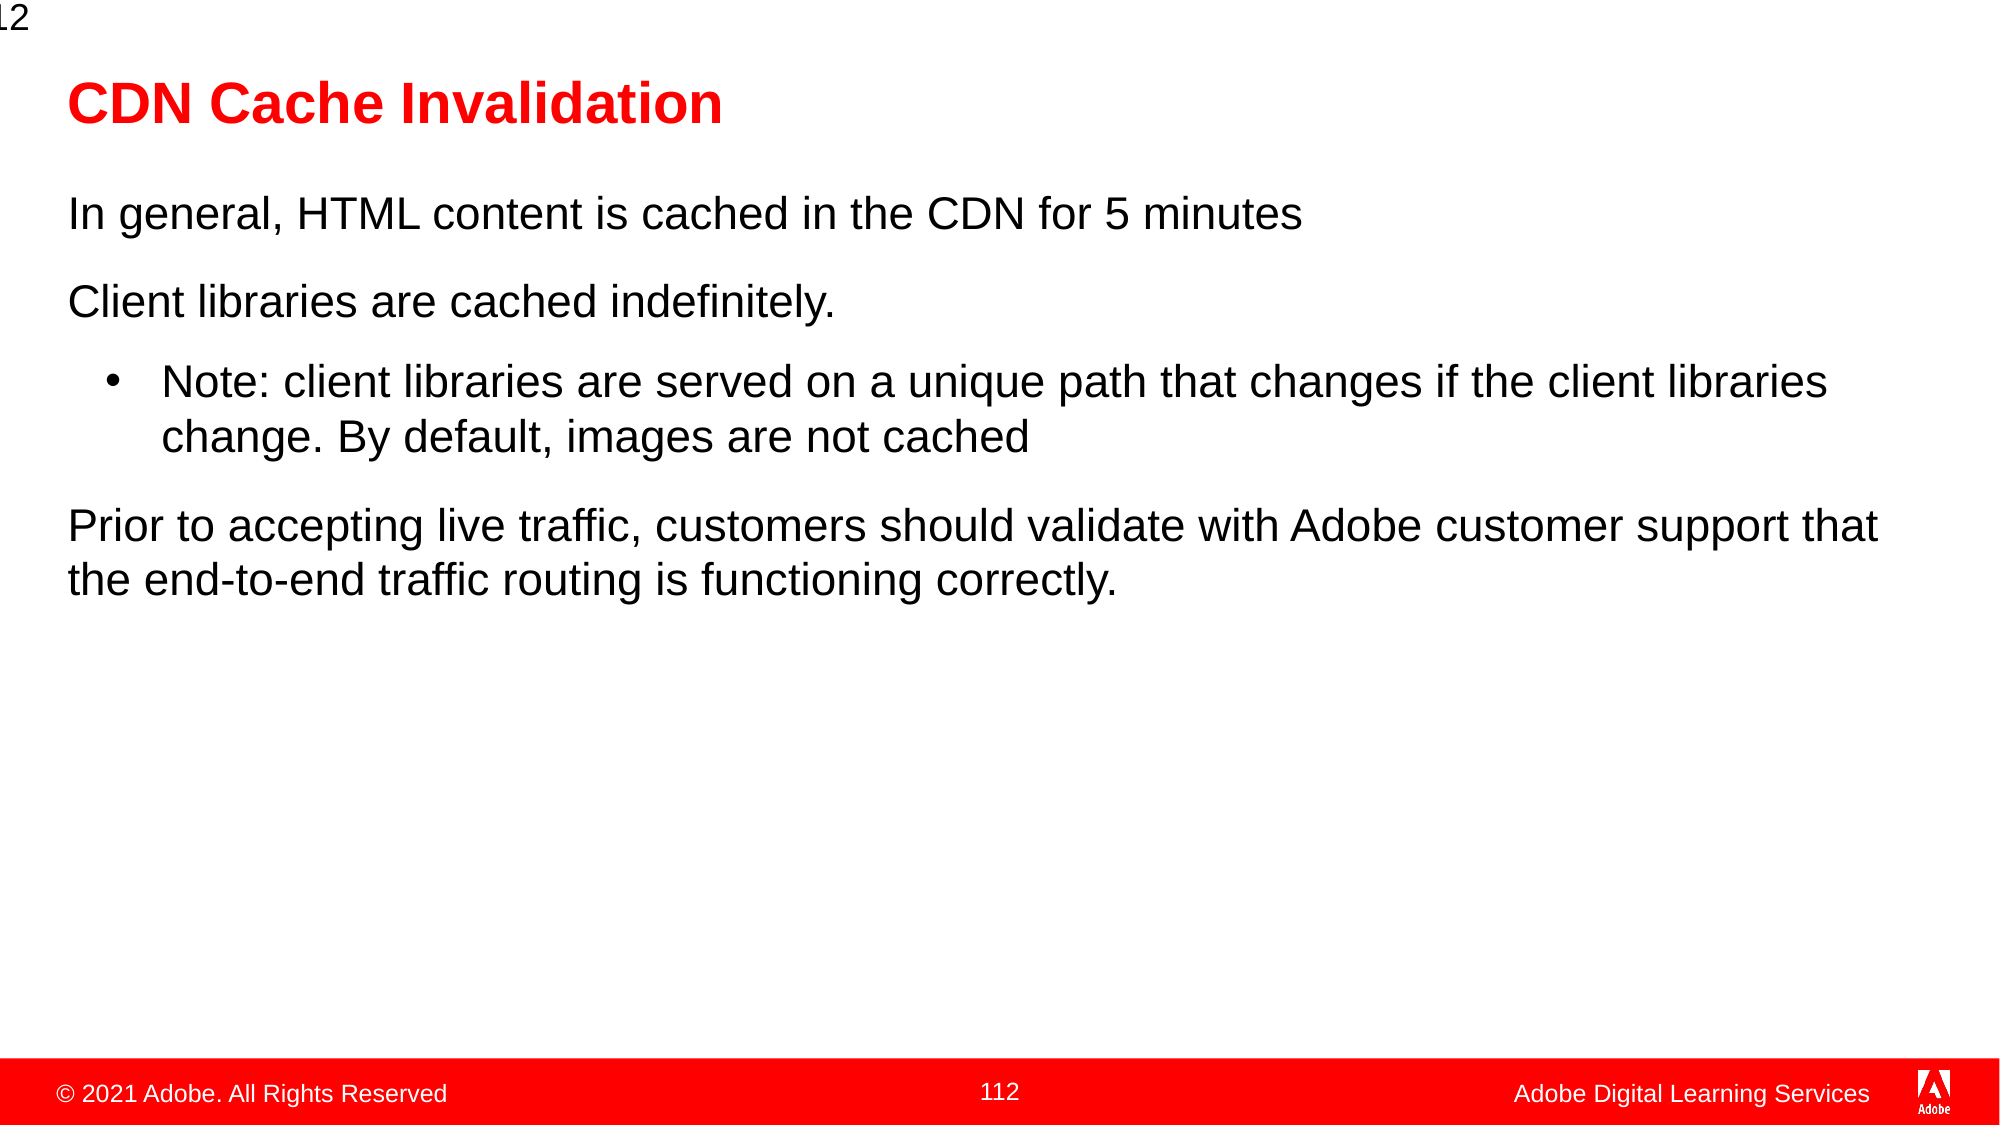

112
# CDN Cache Invalidation
In general, HTML content is cached in the CDN for 5 minutes
Client libraries are cached indefinitely.
Note: client libraries are served on a unique path that changes if the client libraries change. By default, images are not cached
Prior to accepting live traffic, customers should validate with Adobe customer support that the end-to-end traffic routing is functioning correctly.